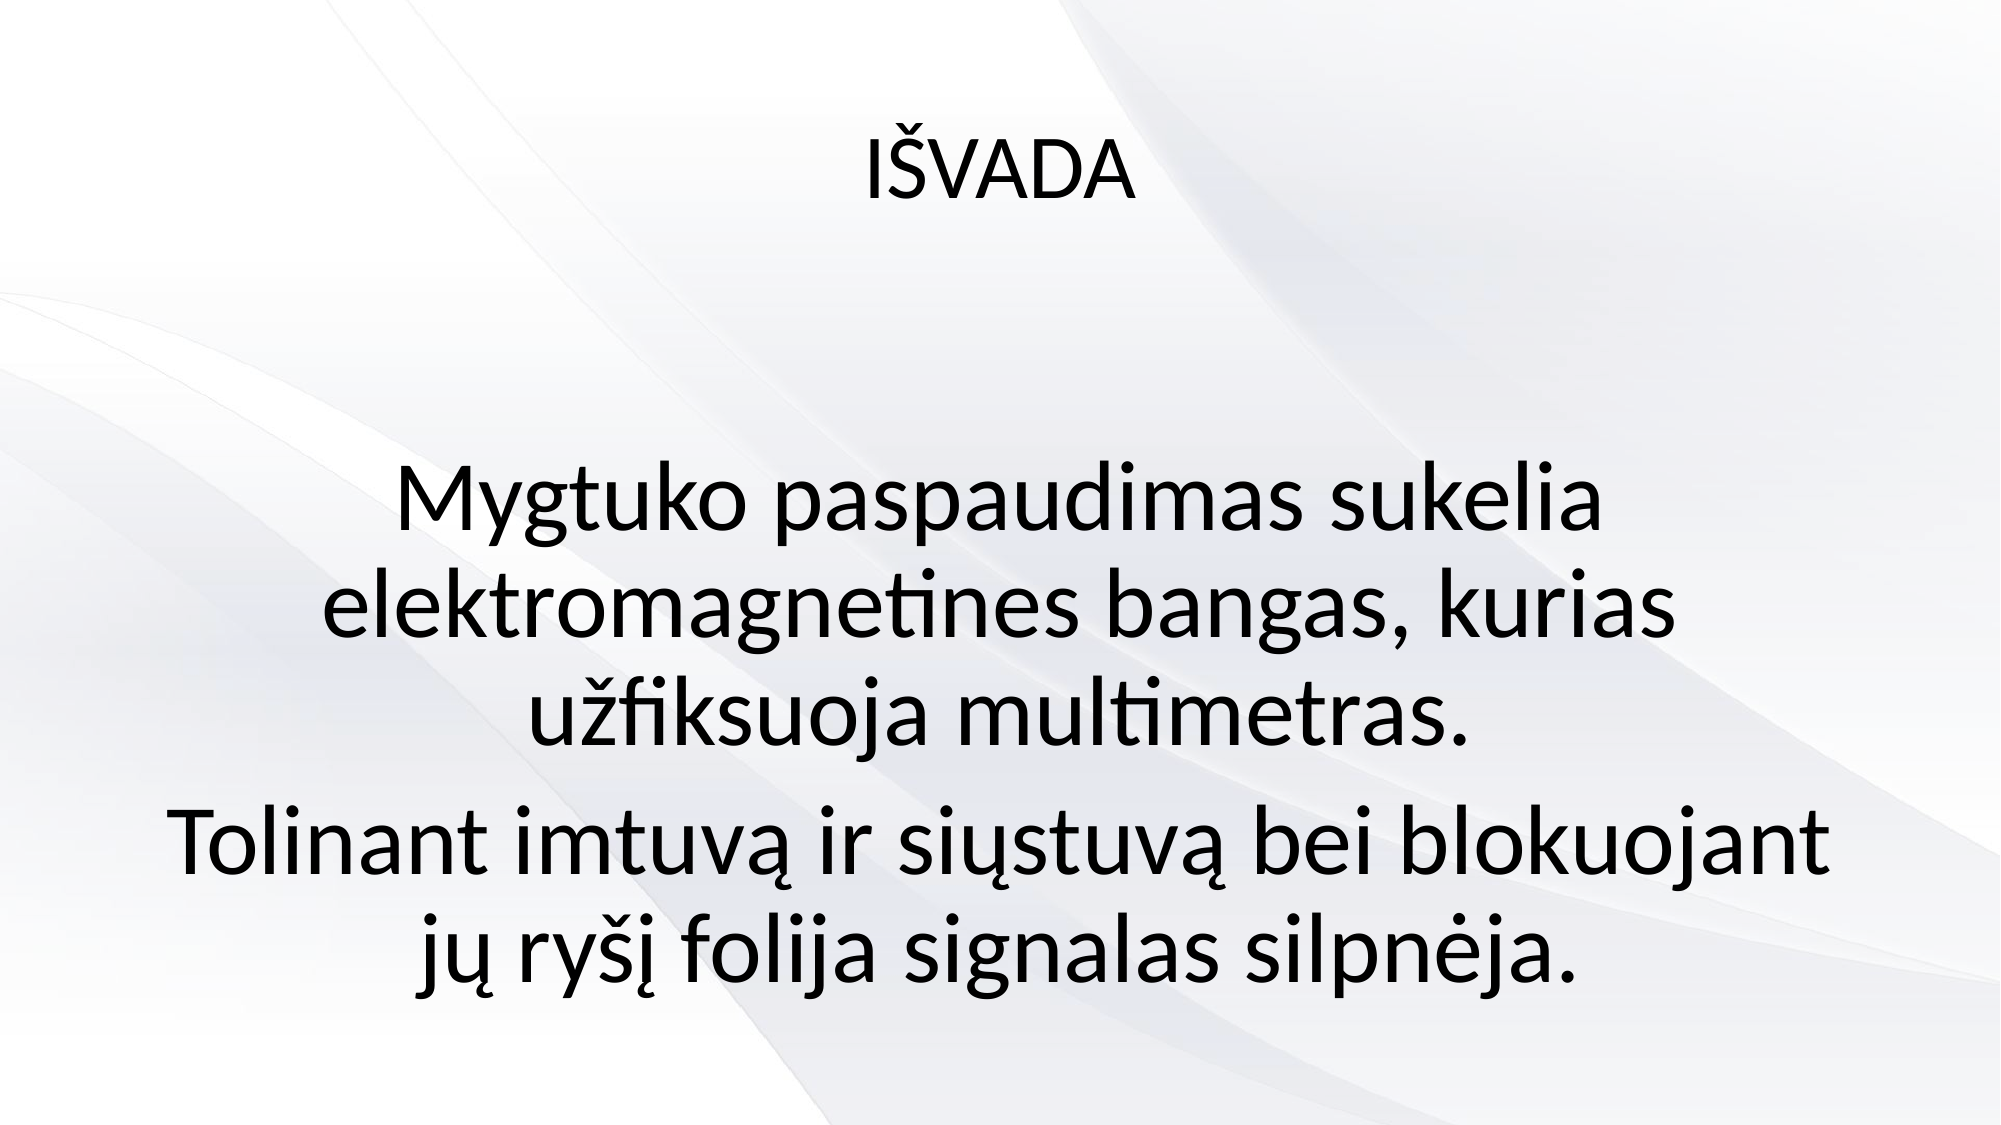

# IŠVADA
Mygtuko paspaudimas sukelia elektromagnetines bangas, kurias užfiksuoja multimetras.
Tolinant imtuvą ir siųstuvą bei blokuojant jų ryšį folija signalas silpnėja.